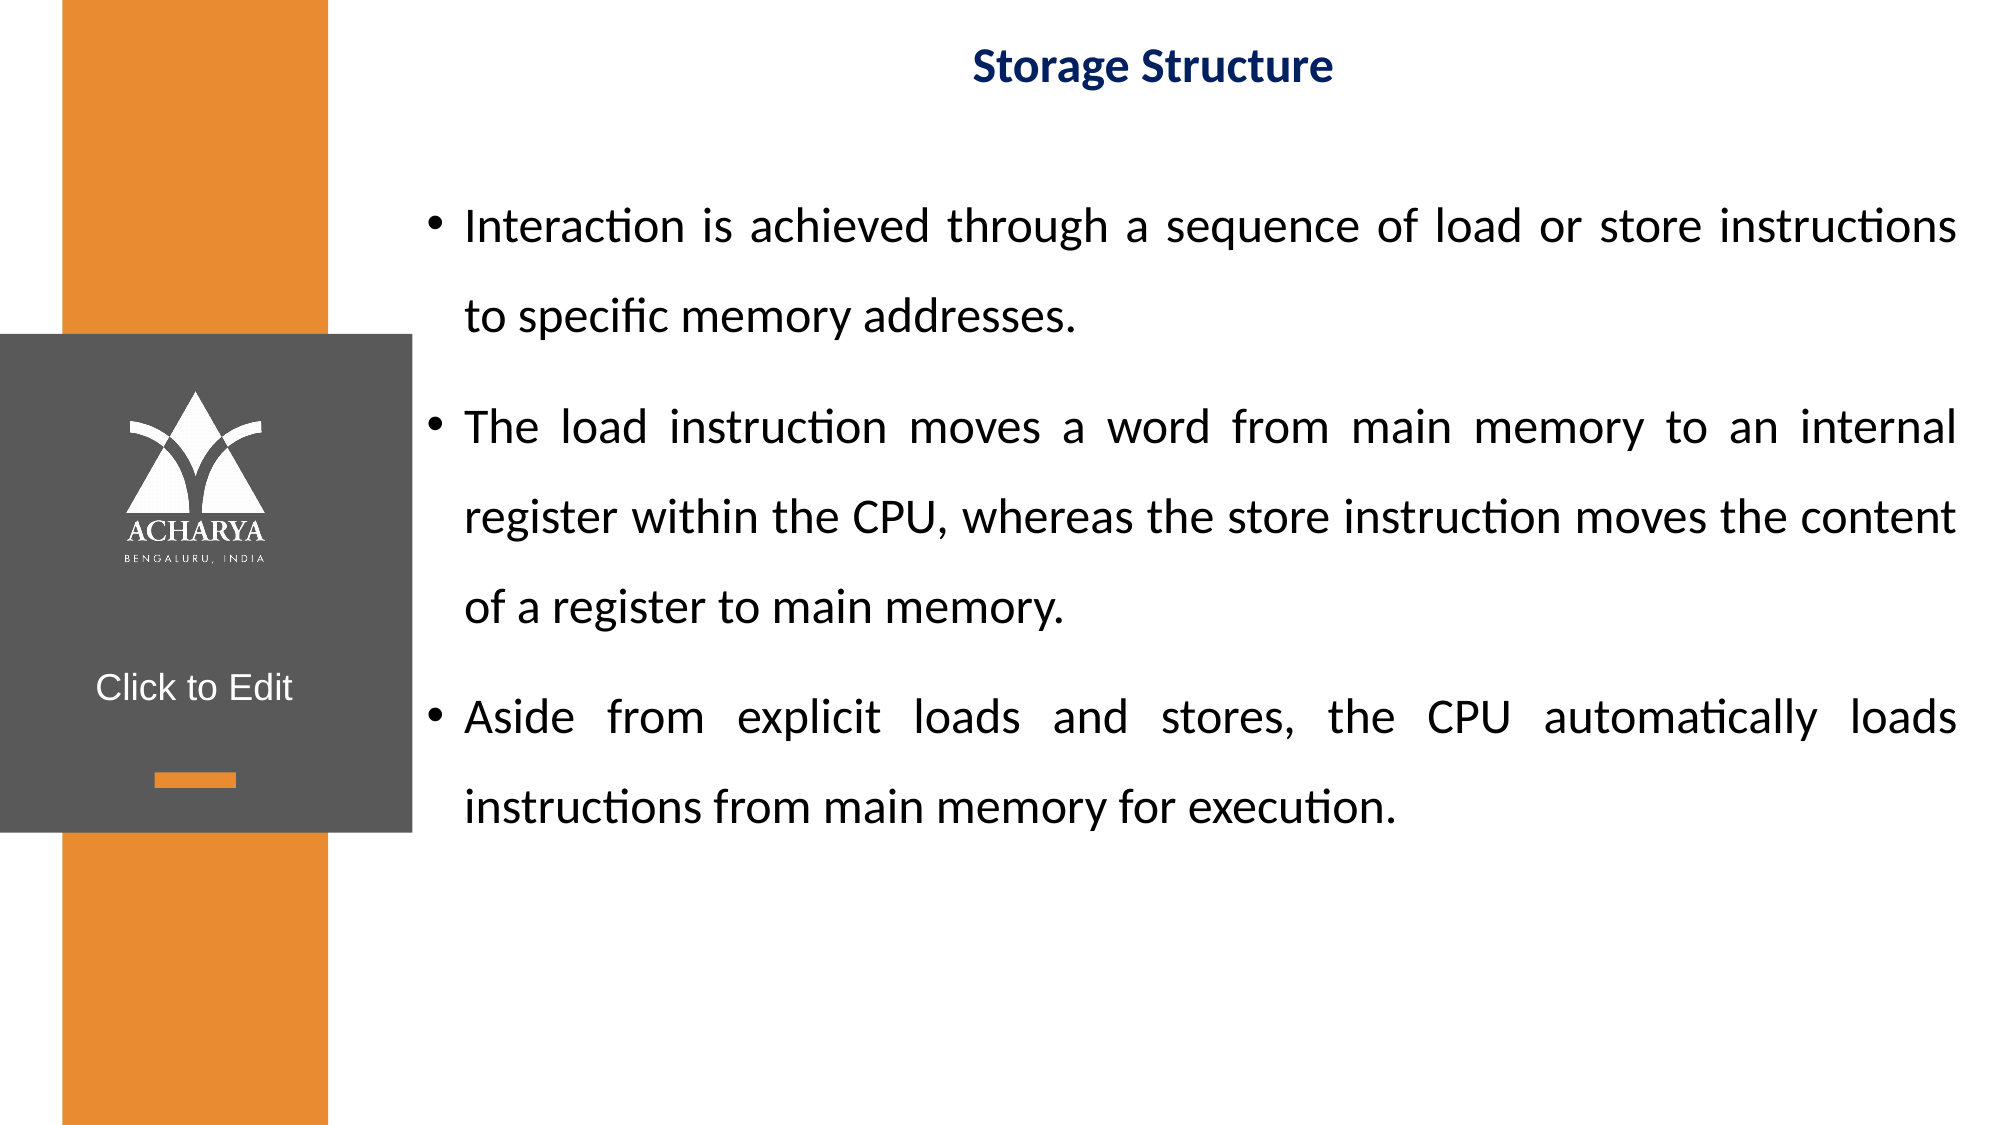

# Storage Structure
Interaction is achieved through a sequence of load or store instructions to specific memory addresses.
The load instruction moves a word from main memory to an internal register within the CPU, whereas the store instruction moves the content of a register to main memory.
Aside from explicit loads and stores, the CPU automatically loads instructions from main memory for execution.